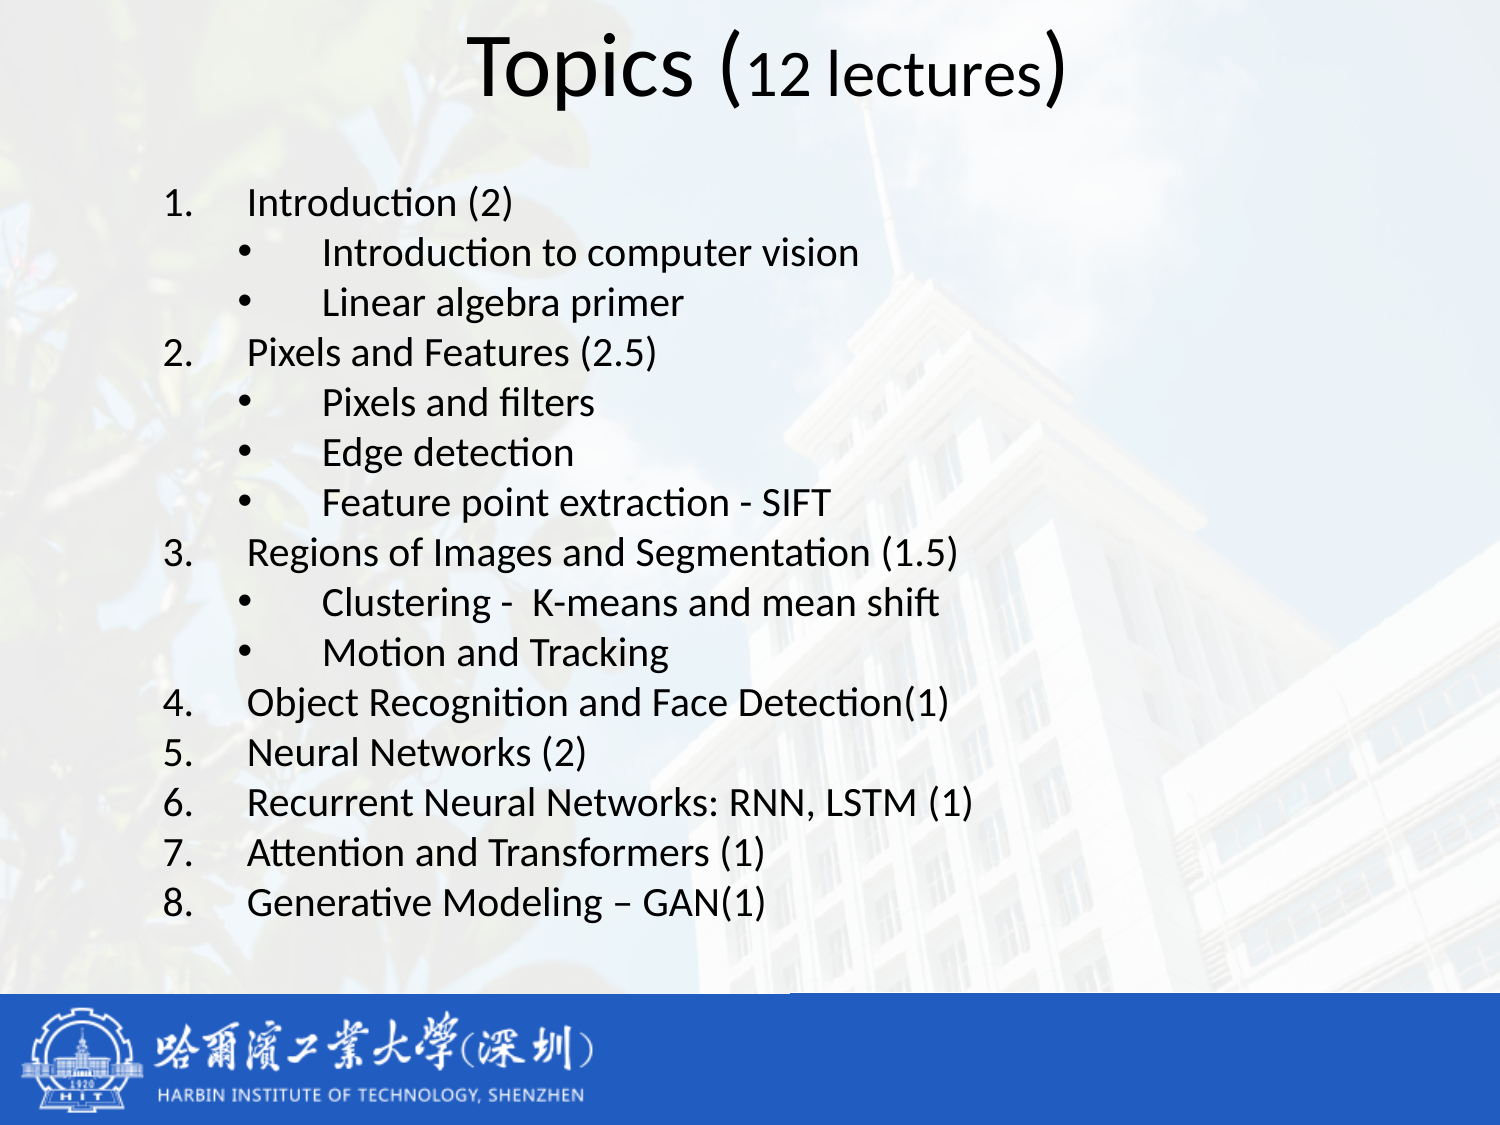

# Topics (12 lectures)
Introduction (2)
Introduction to computer vision
Linear algebra primer
Pixels and Features (2.5)
Pixels and filters
Edge detection
Feature point extraction - SIFT
Regions of Images and Segmentation (1.5)
Clustering -  K-means and mean shift
Motion and Tracking
Object Recognition and Face Detection(1)
Neural Networks (2)
Recurrent Neural Networks: RNN, LSTM (1)
Attention and Transformers (1)
Generative Modeling – GAN(1)